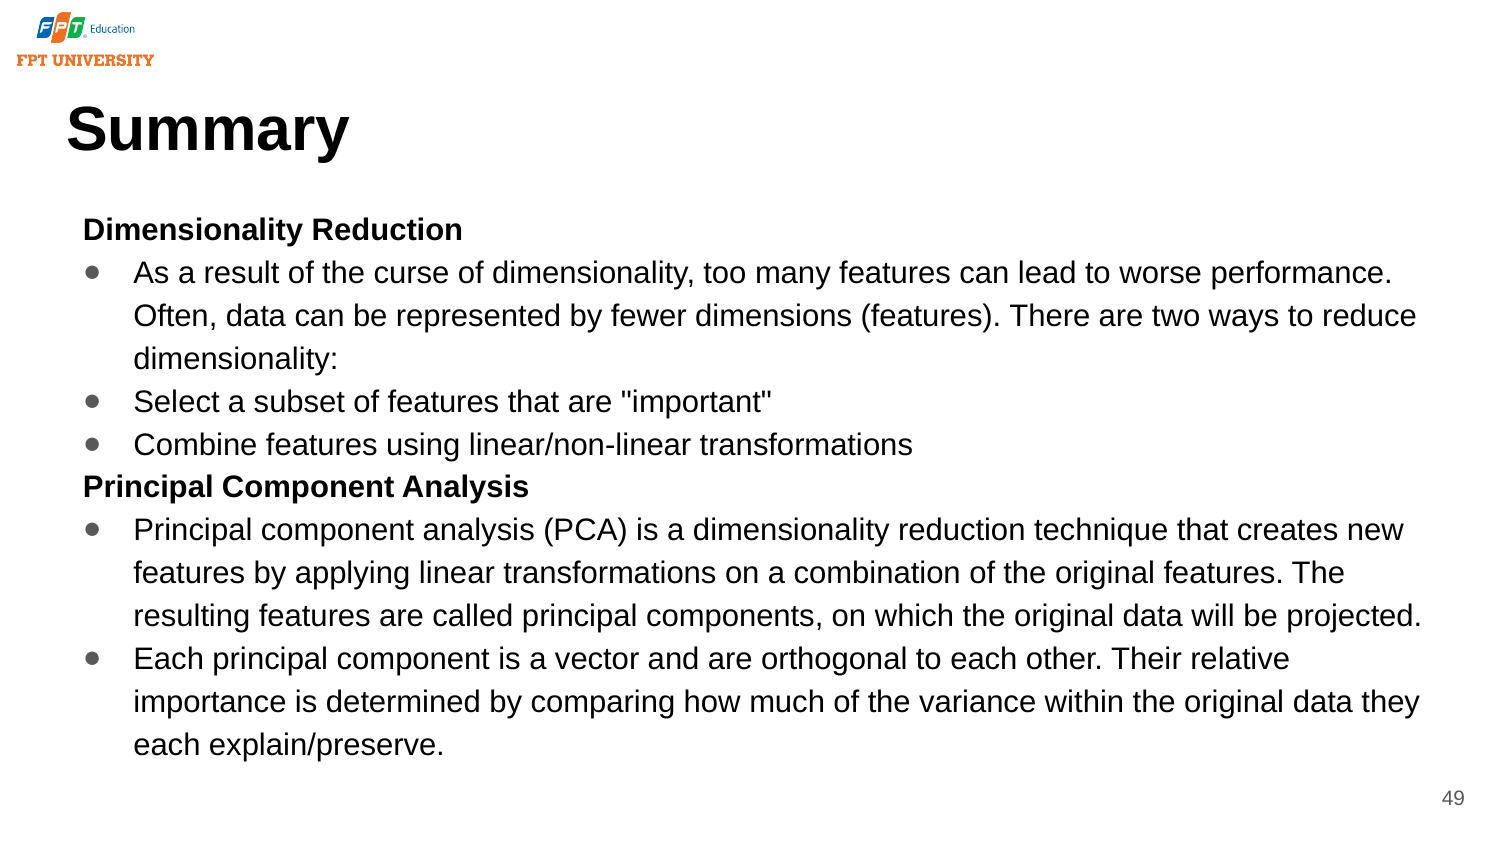

# Summary
Dimensionality Reduction
As a result of the curse of dimensionality, too many features can lead to worse performance. Often, data can be represented by fewer dimensions (features). There are two ways to reduce dimensionality:
Select a subset of features that are "important"
Combine features using linear/non-linear transformations
Principal Component Analysis
Principal component analysis (PCA) is a dimensionality reduction technique that creates new features by applying linear transformations on a combination of the original features. The resulting features are called principal components, on which the original data will be projected.
Each principal component is a vector and are orthogonal to each other. Their relative importance is determined by comparing how much of the variance within the original data they each explain/preserve.

49